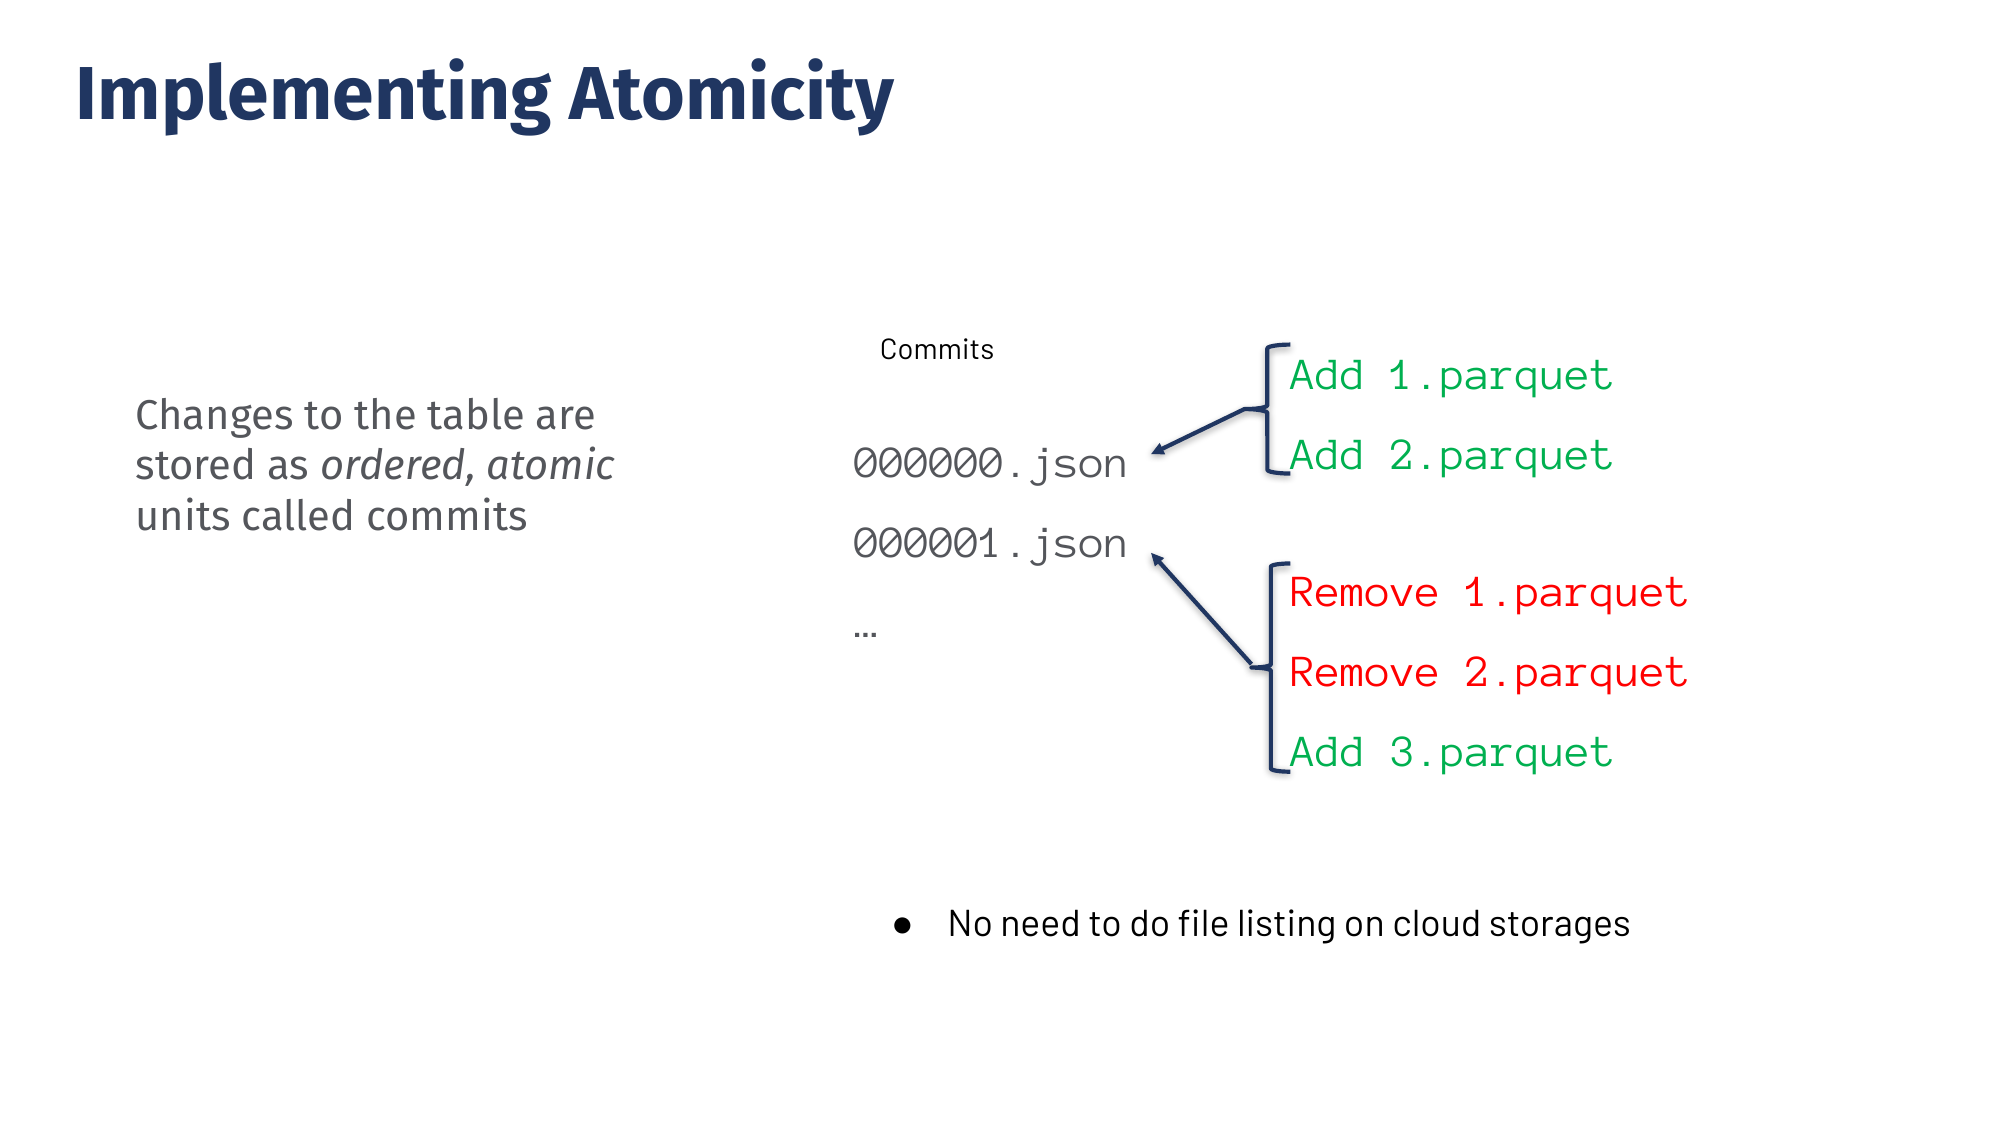

# Implementing Atomicity
Commits
Add 1.parquet
Add 2.parquet

Changes to the table are stored as ordered, atomic units called commits
000000.json
000001.json
…
Remove 1.parquet
Remove 2.parquet
Add 3.parquet

No need to do file listing on cloud storages